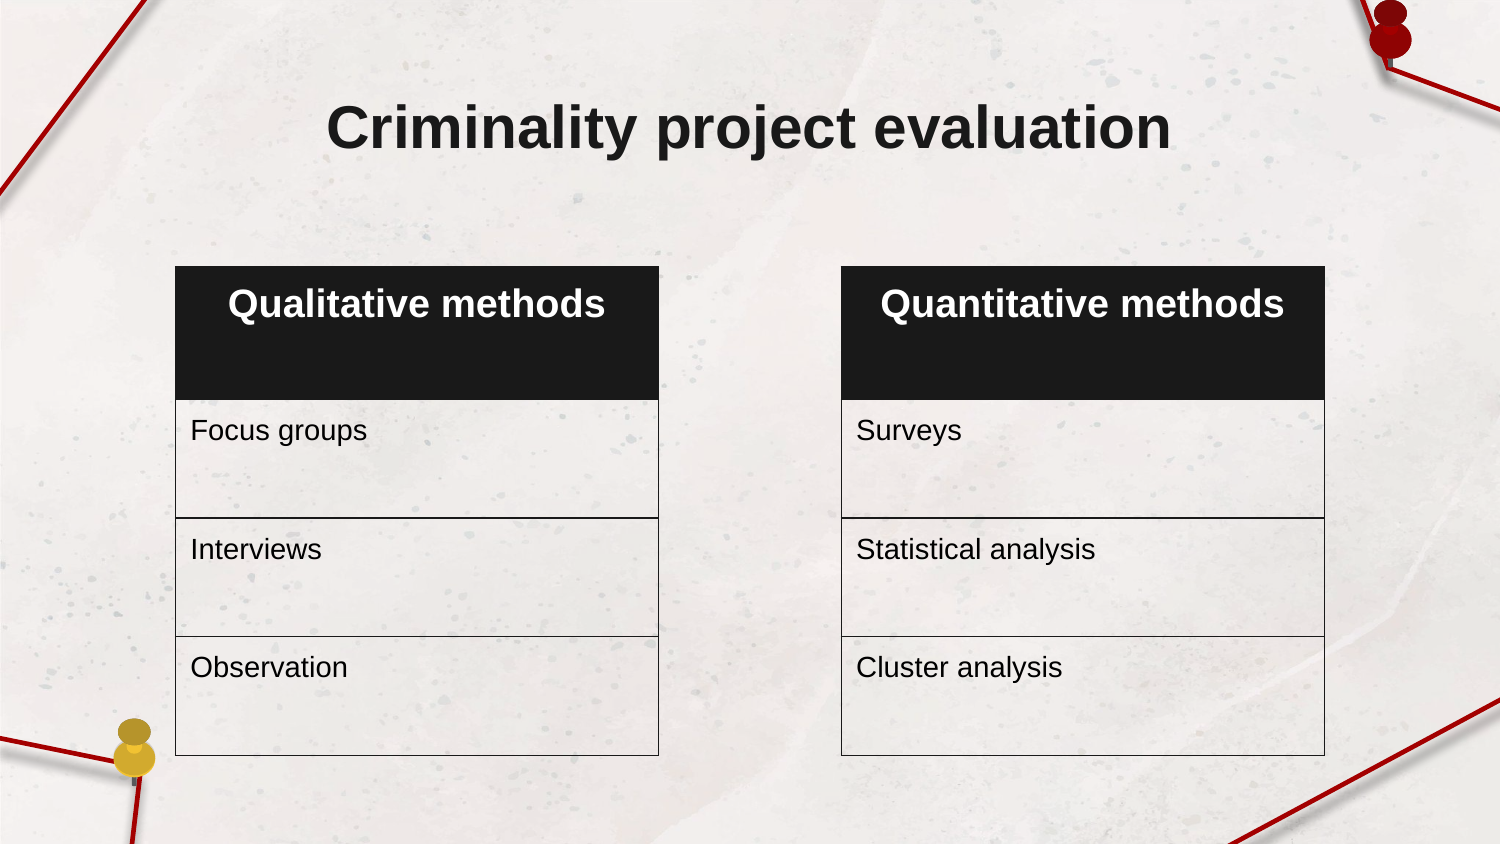

# Criminality project evaluation
| Qualitative methods |
| --- |
| Focus groups |
| Interviews |
| Observation |
| Quantitative methods |
| --- |
| Surveys |
| Statistical analysis |
| Cluster analysis |